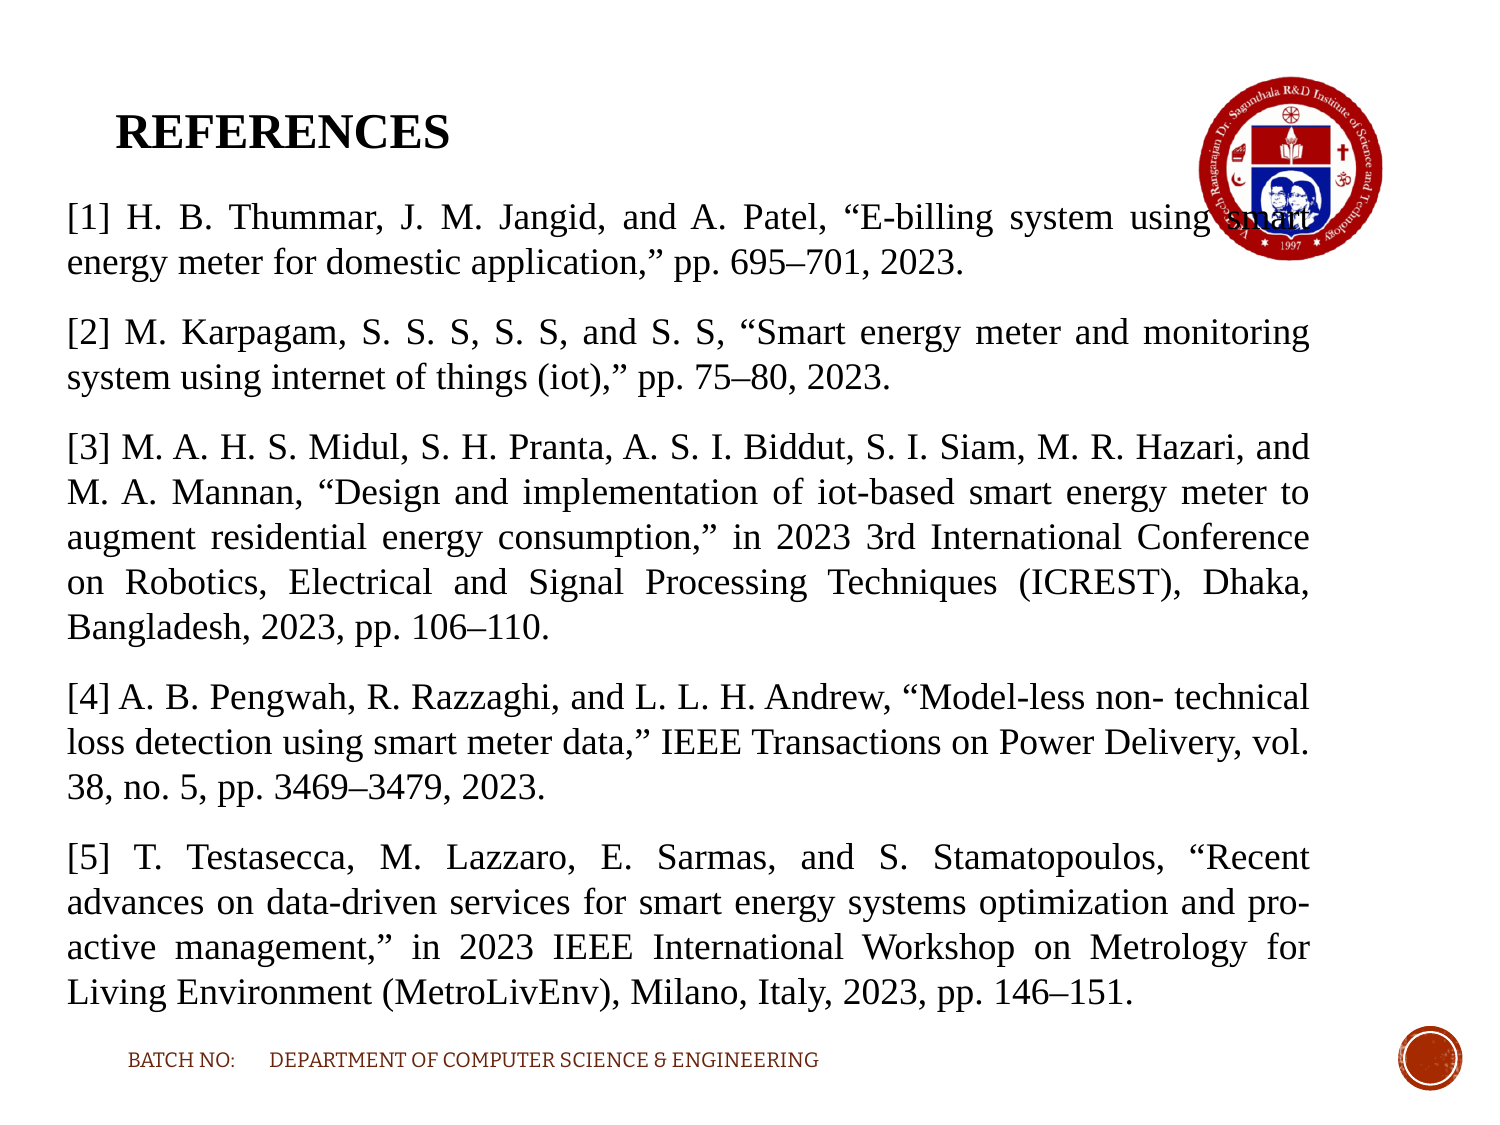

# REFERENCES
[1] H. B. Thummar, J. M. Jangid, and A. Patel, “E-billing system using smart energy meter for domestic application,” pp. 695–701, 2023.
[2] M. Karpagam, S. S. S, S. S, and S. S, “Smart energy meter and monitoring system using internet of things (iot),” pp. 75–80, 2023.
[3] M. A. H. S. Midul, S. H. Pranta, A. S. I. Biddut, S. I. Siam, M. R. Hazari, and M. A. Mannan, “Design and implementation of iot-based smart energy meter to augment residential energy consumption,” in 2023 3rd International Conference on Robotics, Electrical and Signal Processing Techniques (ICREST), Dhaka, Bangladesh, 2023, pp. 106–110.
[4] A. B. Pengwah, R. Razzaghi, and L. L. H. Andrew, “Model-less non- technical loss detection using smart meter data,” IEEE Transactions on Power Delivery, vol. 38, no. 5, pp. 3469–3479, 2023.
[5] T. Testasecca, M. Lazzaro, E. Sarmas, and S. Stamatopoulos, “Recent advances on data-driven services for smart energy systems optimization and pro-active management,” in 2023 IEEE International Workshop on Metrology for Living Environment (MetroLivEnv), Milano, Italy, 2023, pp. 146–151.

BATCH NO:        DEPARTMENT OF COMPUTER SCIENCE & ENGINEERING

28